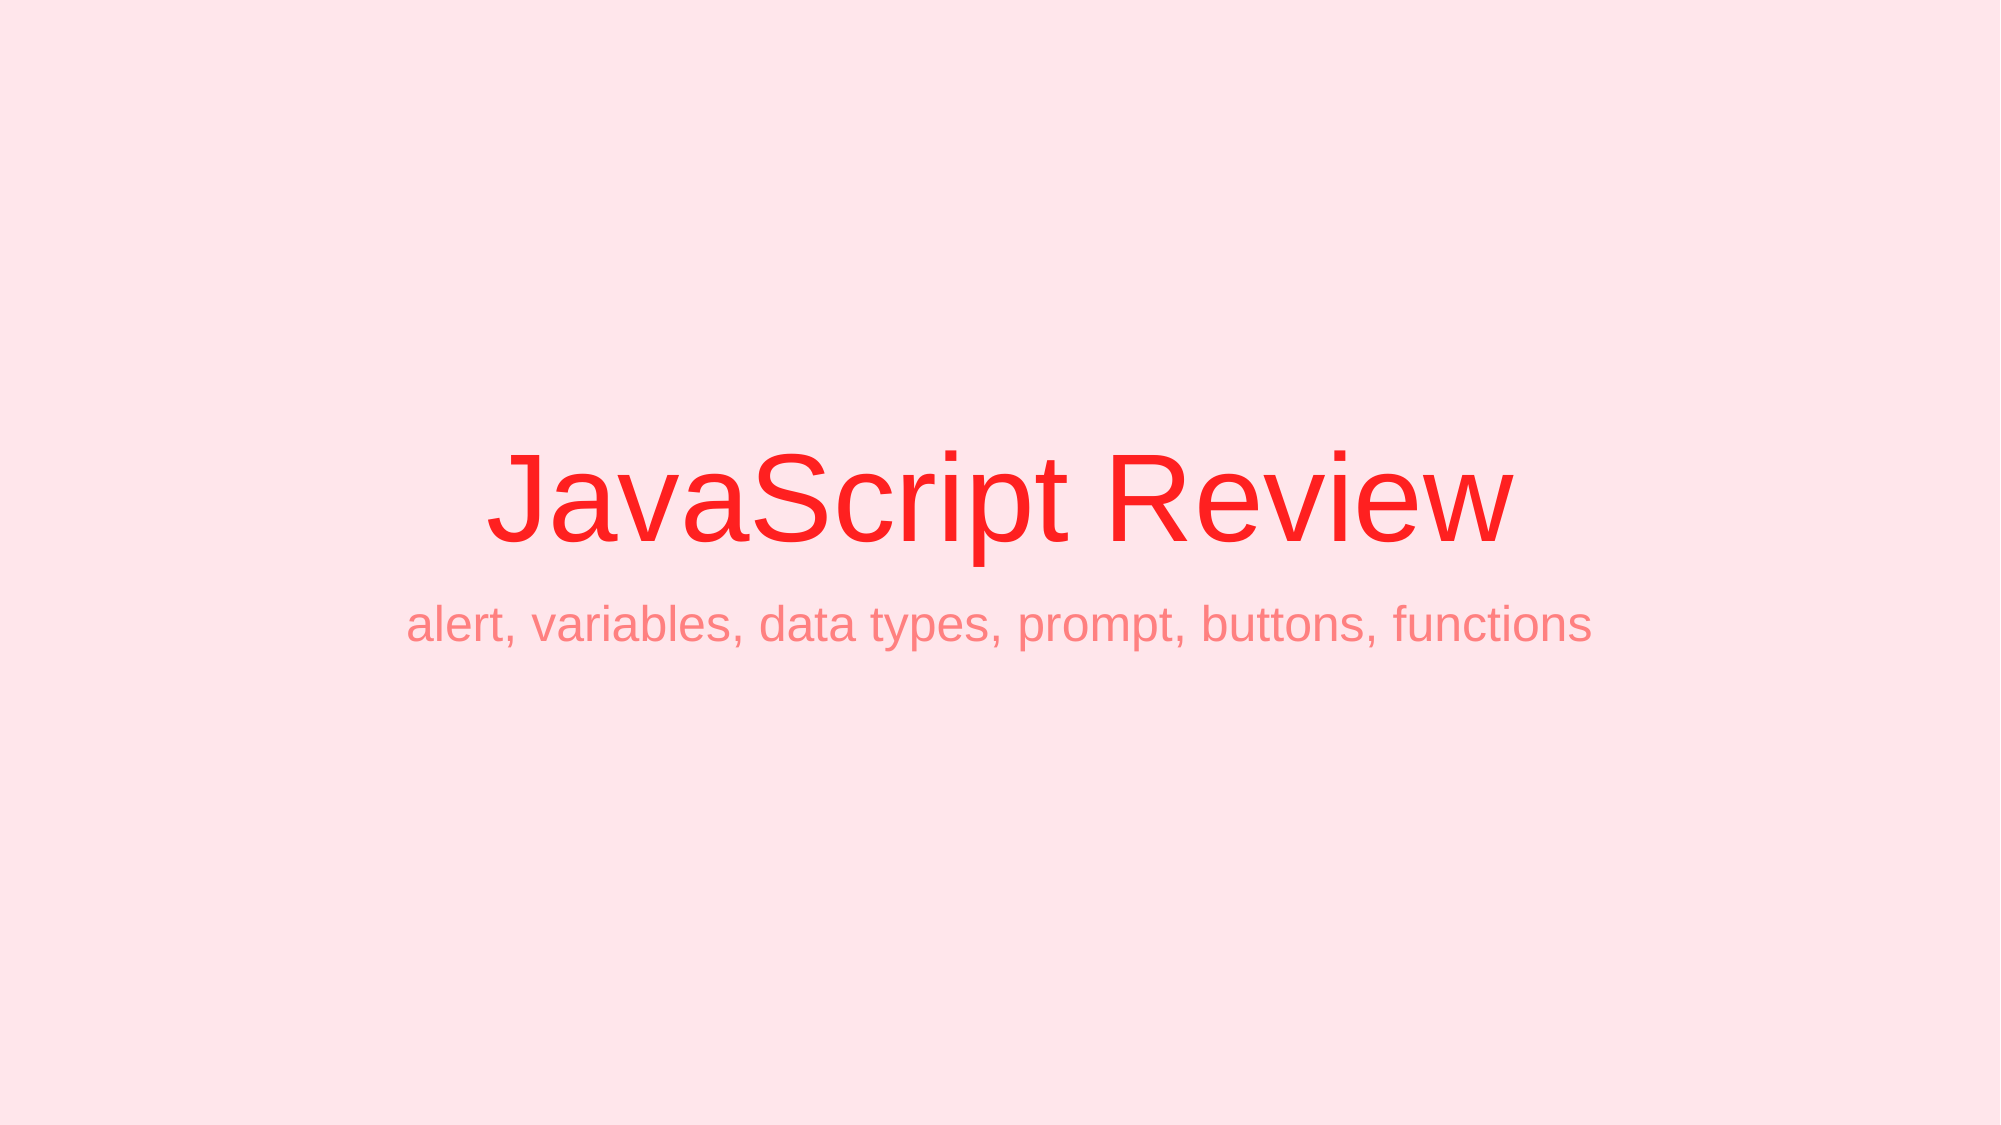

# JavaScript Review
alert, variables, data types, prompt, buttons, functions